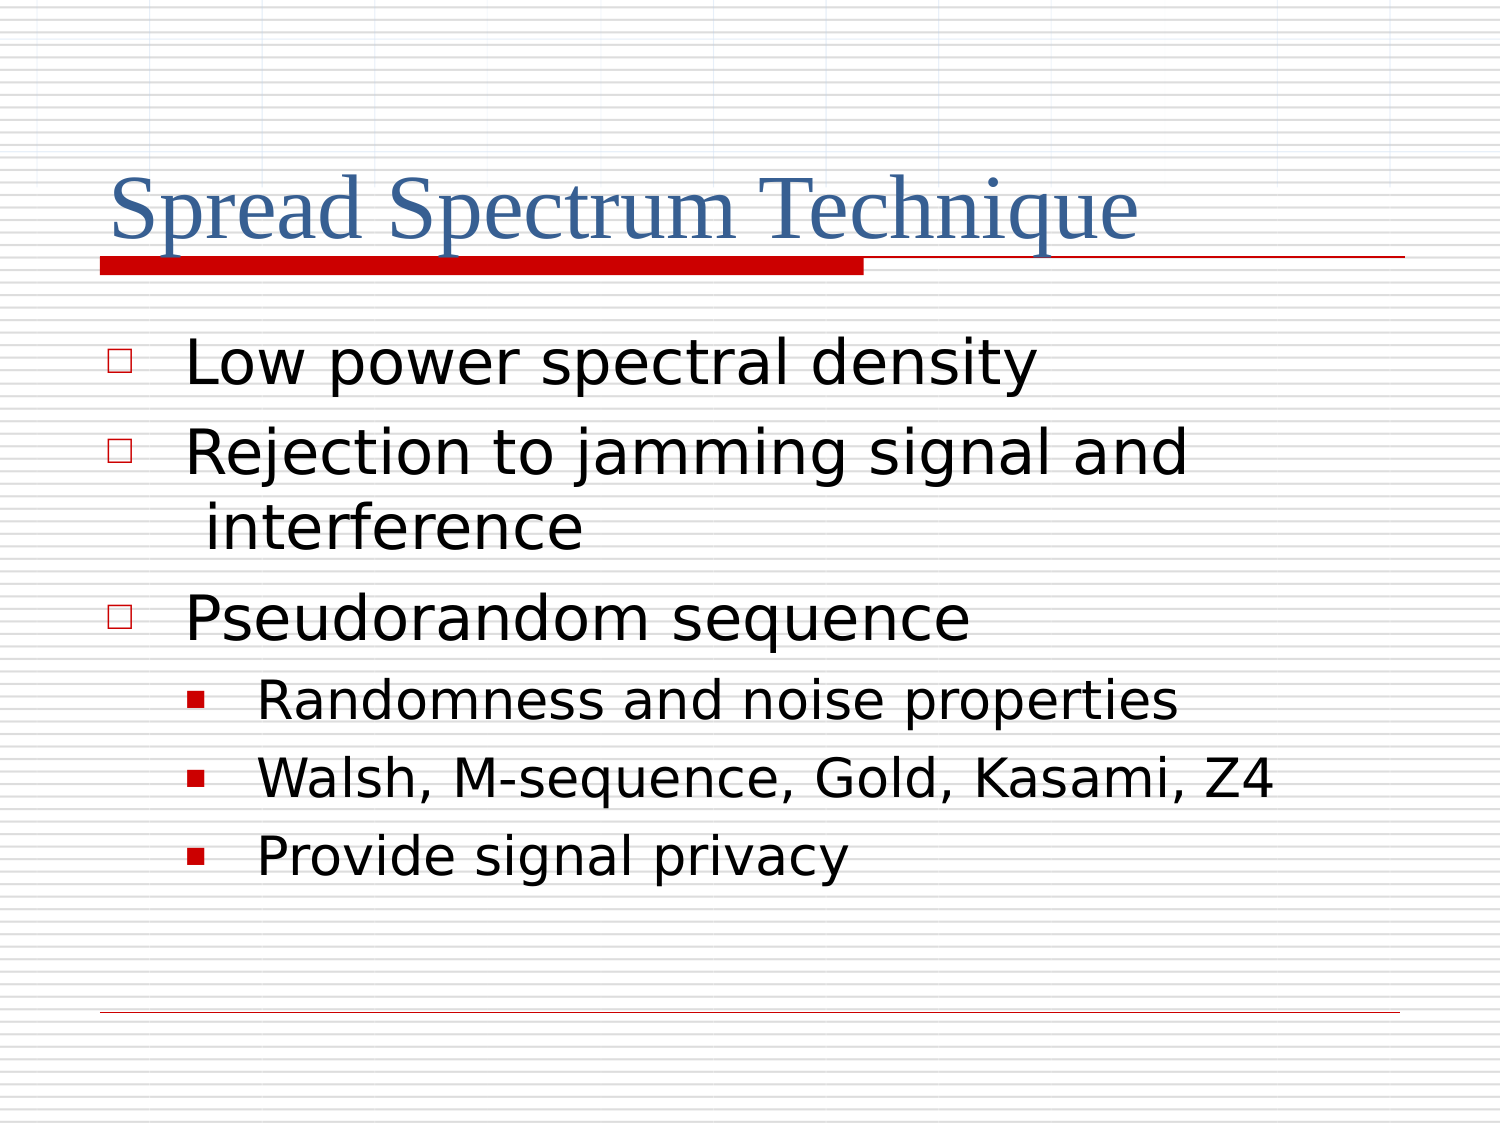

# Spread Spectrum Technique

Low power spectral density
Rejection to jamming signal and  interference
Pseudorandom sequence
□
□
□
Randomness and noise properties  Walsh, M-sequence, Gold, Kasami, Z4  Provide signal privacy
■
■
■